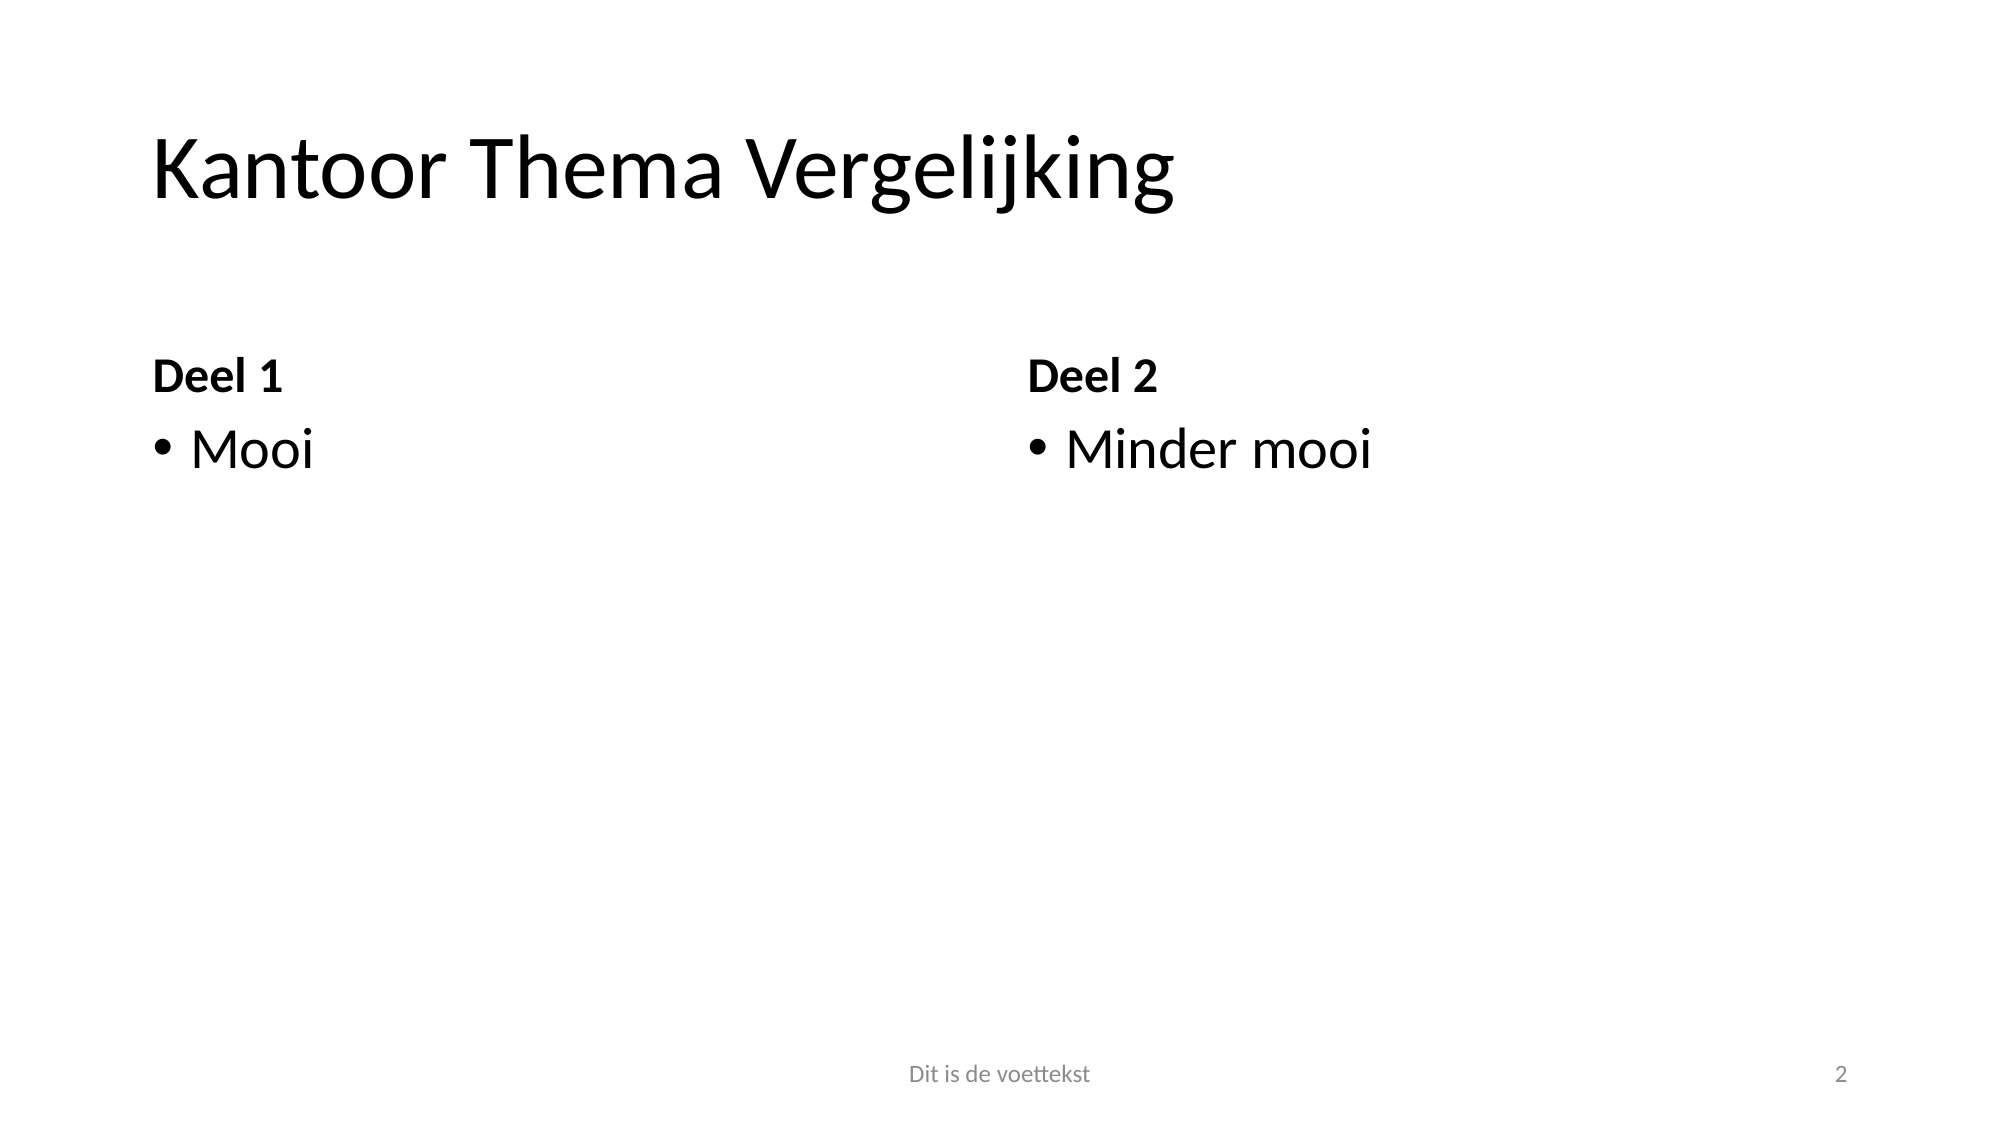

# Kantoor Thema Vergelijking
Deel 1
Deel 2
Mooi
Minder mooi
Dit is de voettekst
2